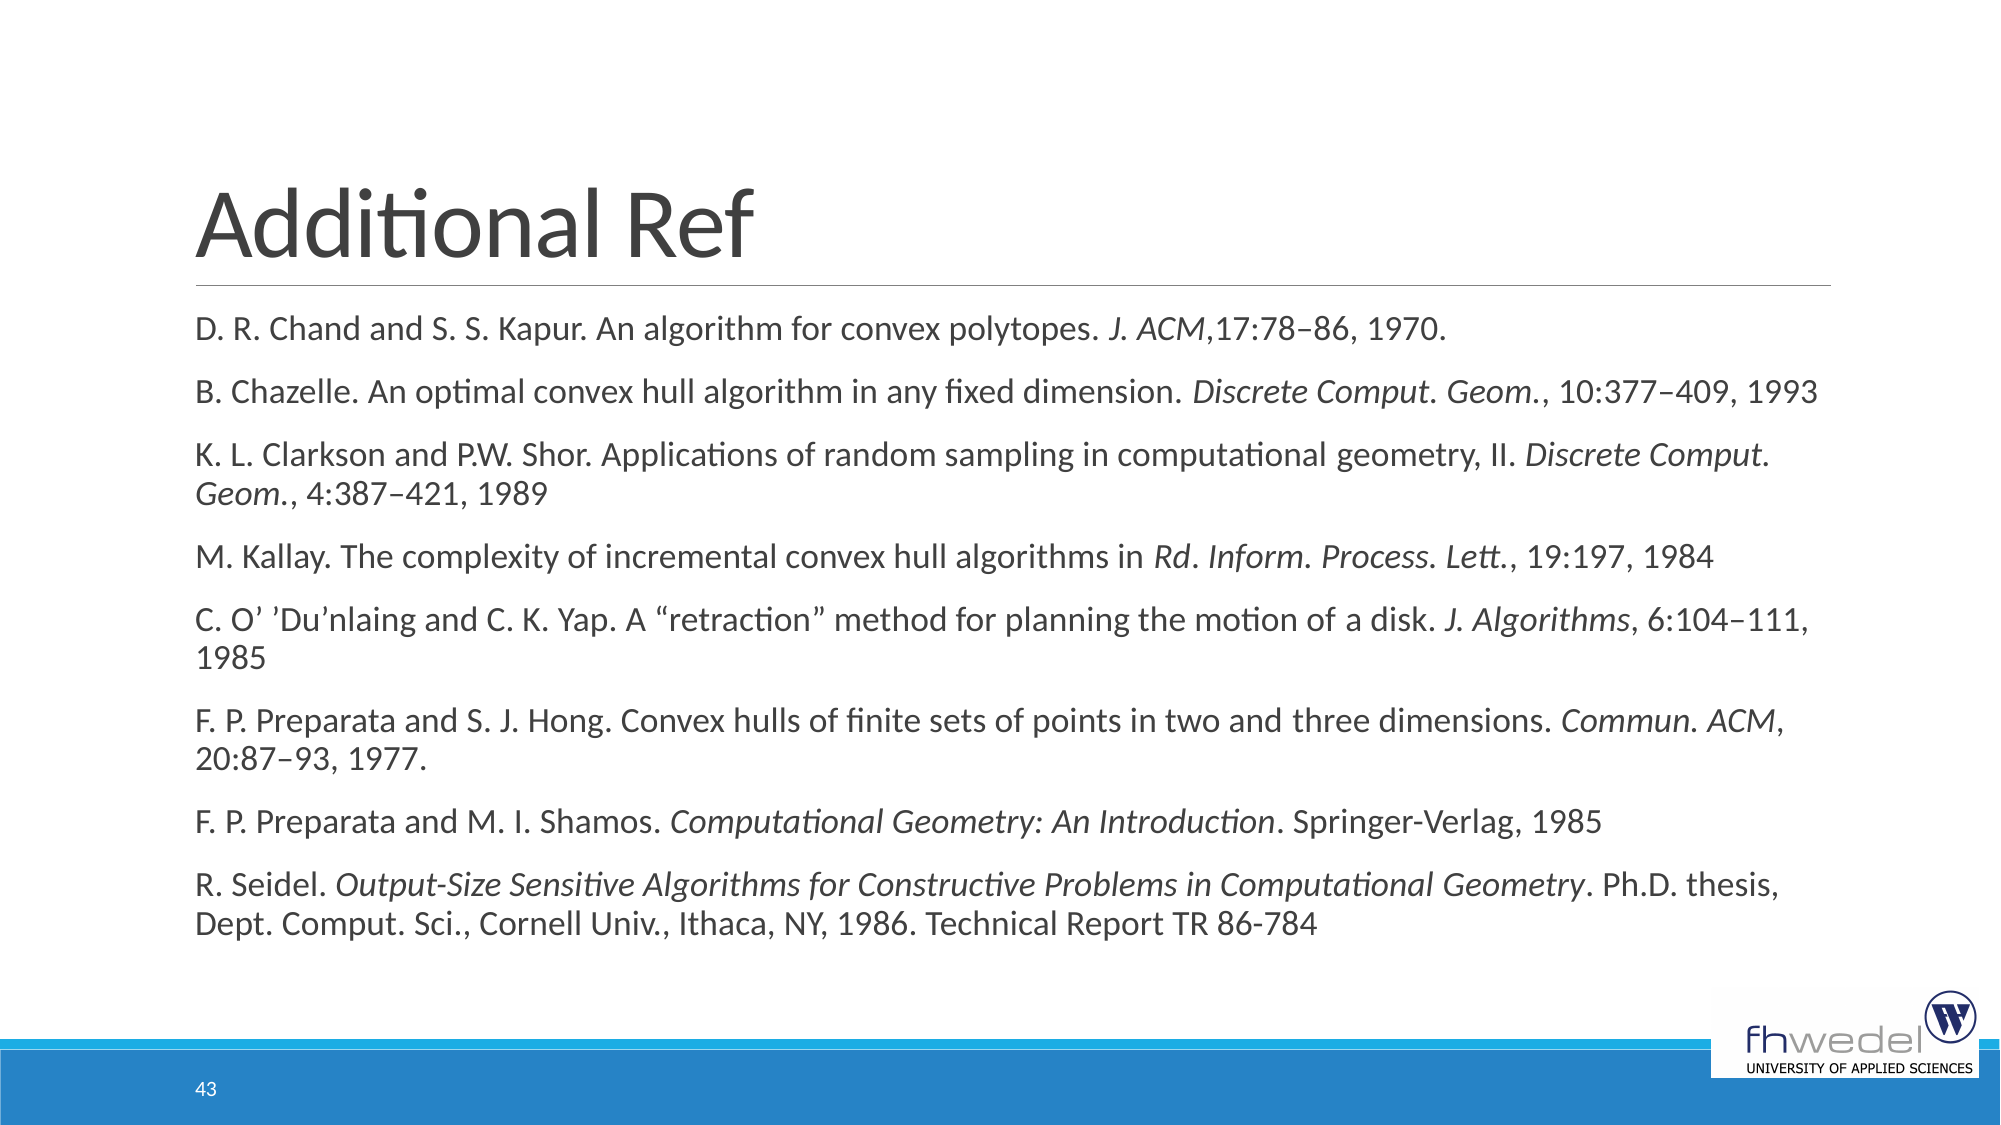

# Additional Ref
D. R. Chand and S. S. Kapur. An algorithm for convex polytopes. J. ACM,17:78–86, 1970.
B. Chazelle. An optimal convex hull algorithm in any fixed dimension. Discrete Comput. Geom., 10:377–409, 1993
K. L. Clarkson and P.W. Shor. Applications of random sampling in computational geometry, II. Discrete Comput. Geom., 4:387–421, 1989
M. Kallay. The complexity of incremental convex hull algorithms in Rd. Inform. Process. Lett., 19:197, 1984
C. O’ ’Du’nlaing and C. K. Yap. A “retraction” method for planning the motion of a disk. J. Algorithms, 6:104–111, 1985
F. P. Preparata and S. J. Hong. Convex hulls of finite sets of points in two and three dimensions. Commun. ACM, 20:87–93, 1977.
F. P. Preparata and M. I. Shamos. Computational Geometry: An Introduction. Springer-Verlag, 1985
R. Seidel. Output-Size Sensitive Algorithms for Constructive Problems in Computational Geometry. Ph.D. thesis, Dept. Comput. Sci., Cornell Univ., Ithaca, NY, 1986. Technical Report TR 86-784

43